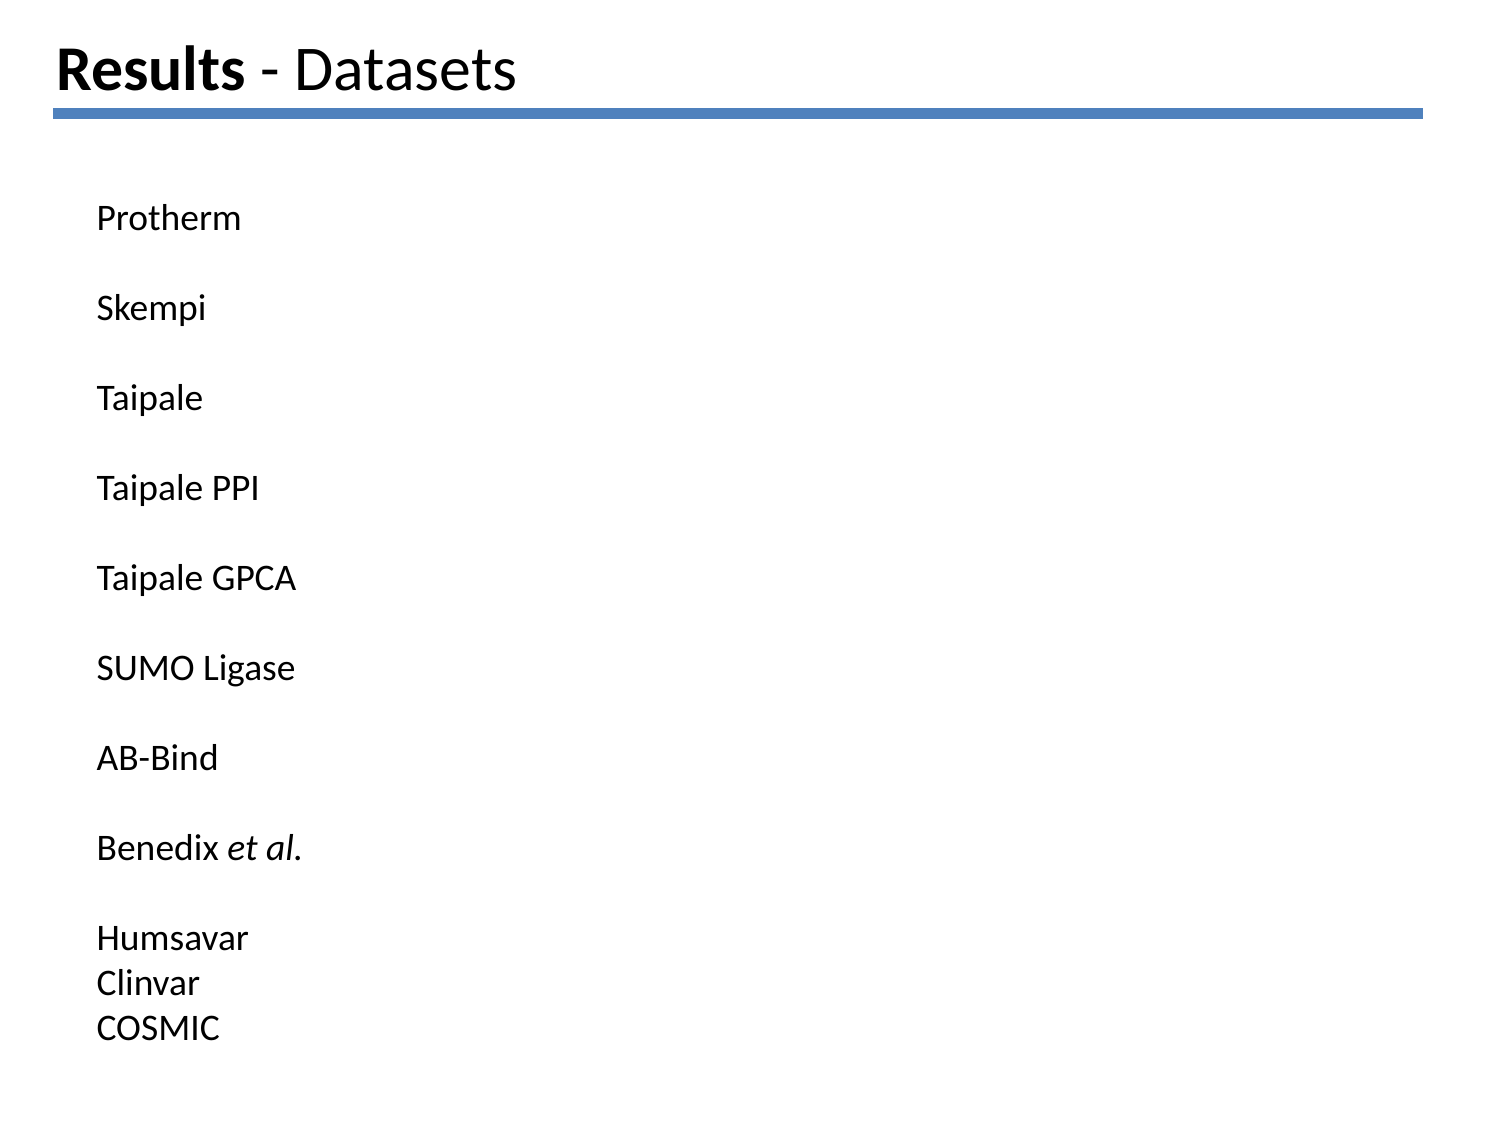

# Results - Datasets
Protherm

Skempi

Taipale

Taipale PPI

Taipale GPCA

SUMO Ligase

AB-Bind

Benedix et al.

Humsavar
Clinvar
COSMIC